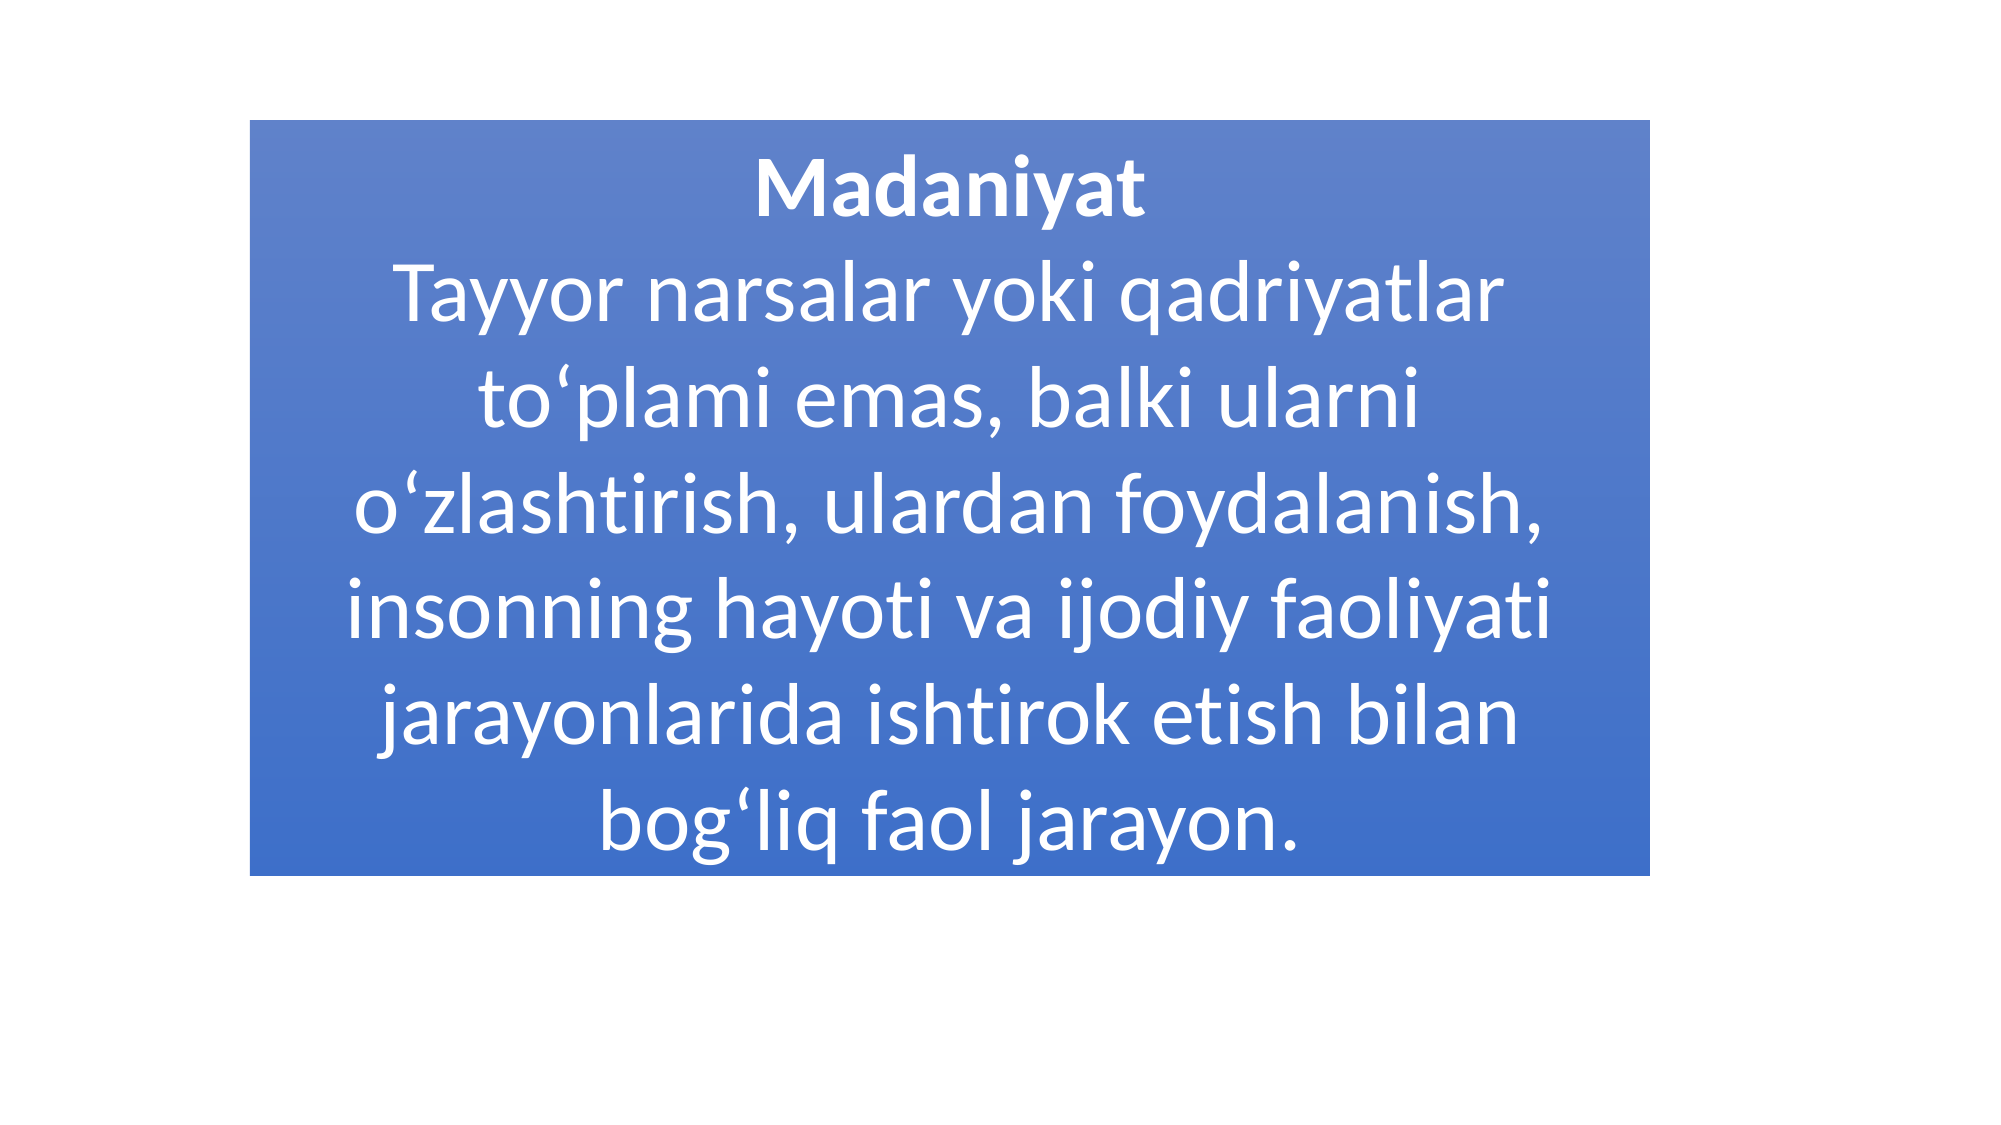

Madaniyat
Tayyor narsalar yoki qadriyatlar to‘plami emas, balki ularni o‘zlashtirish, ulardan foydalanish, insonning hayoti va ijodiy faoliyati jarayonlarida ishtirok etish bilan bog‘liq faol jarayon.